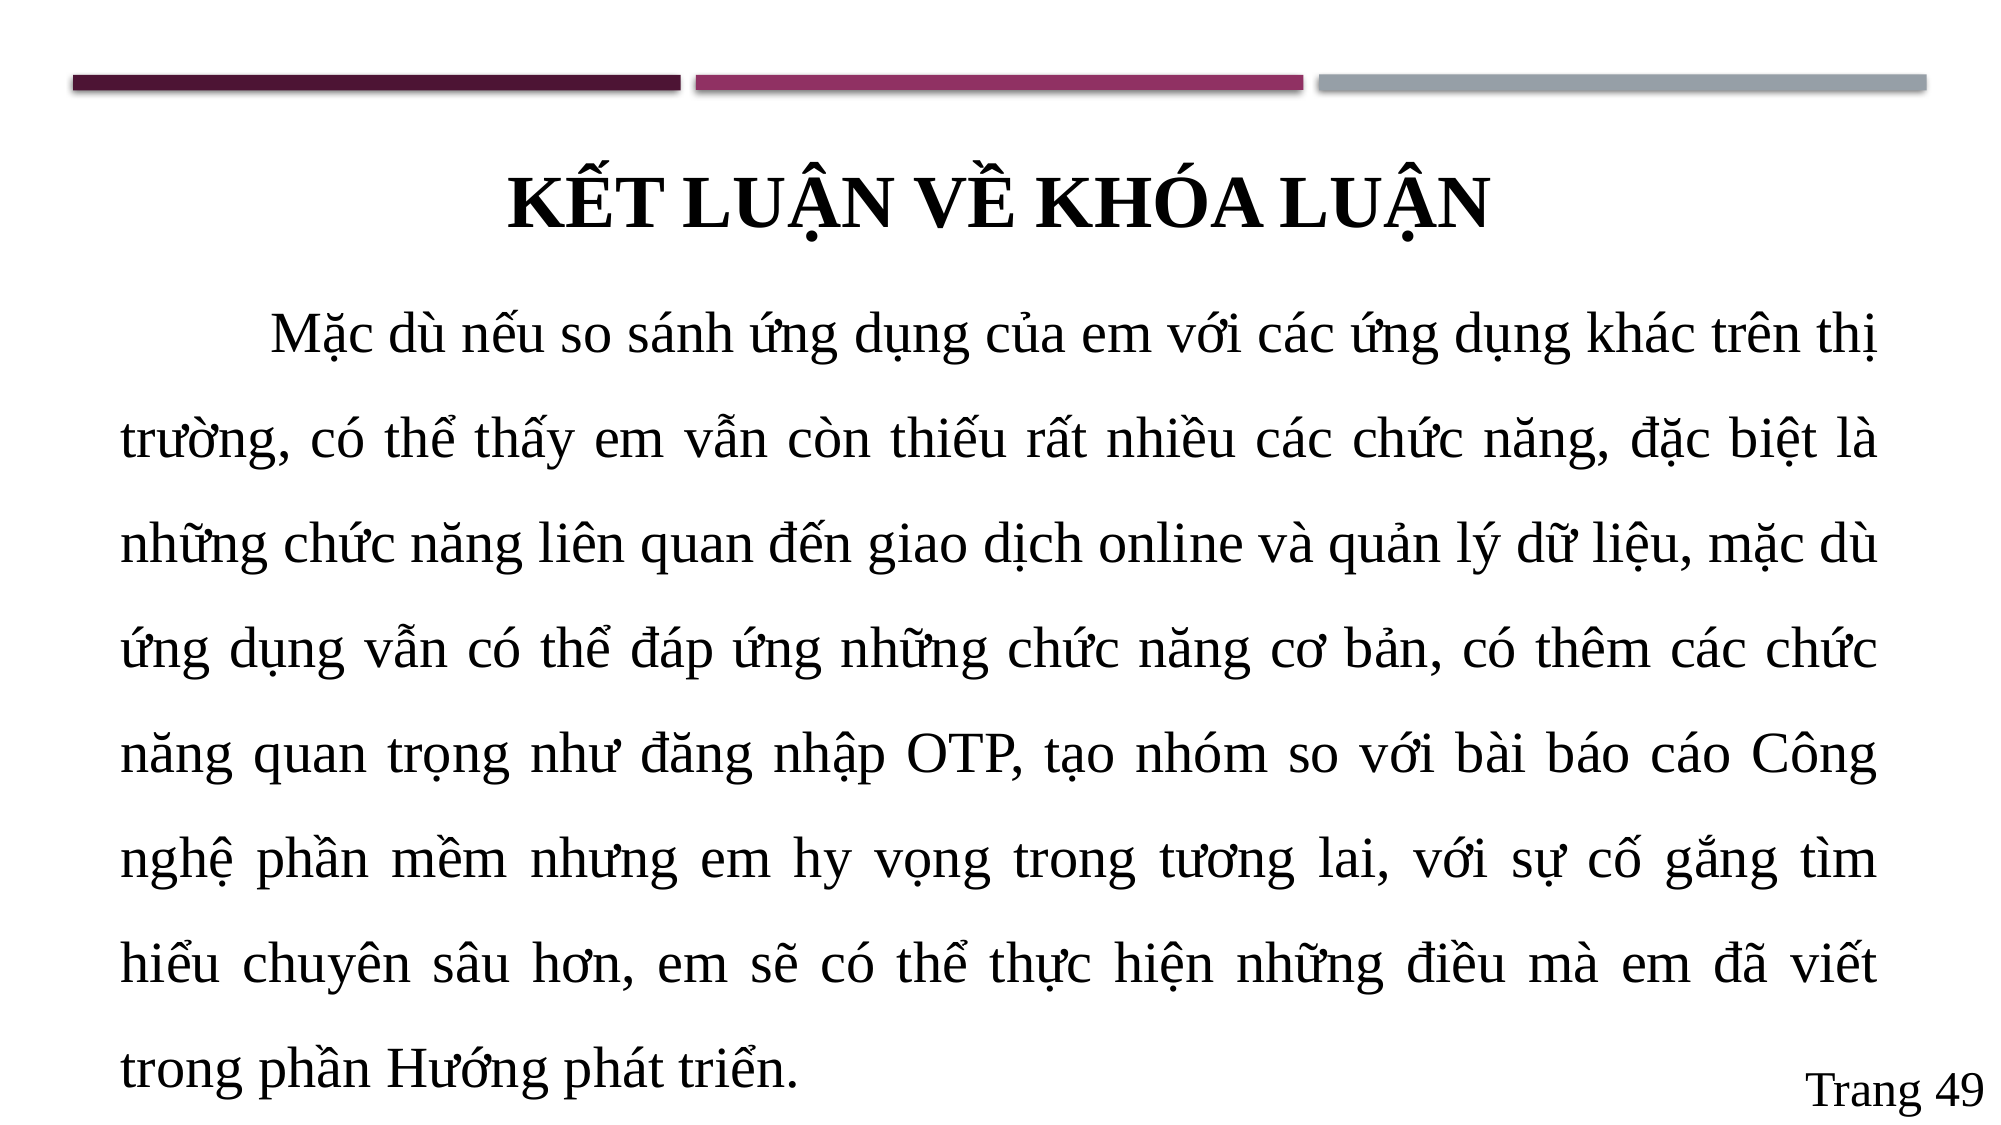

KẾT LUẬN VỀ KHÓA LUẬN
	Mặc dù nếu so sánh ứng dụng của em với các ứng dụng khác trên thị trường, có thể thấy em vẫn còn thiếu rất nhiều các chức năng, đặc biệt là những chức năng liên quan đến giao dịch online và quản lý dữ liệu, mặc dù ứng dụng vẫn có thể đáp ứng những chức năng cơ bản, có thêm các chức năng quan trọng như đăng nhập OTP, tạo nhóm so với bài báo cáo Công nghệ phần mềm nhưng em hy vọng trong tương lai, với sự cố gắng tìm hiểu chuyên sâu hơn, em sẽ có thể thực hiện những điều mà em đã viết trong phần Hướng phát triển.
 Trang 49